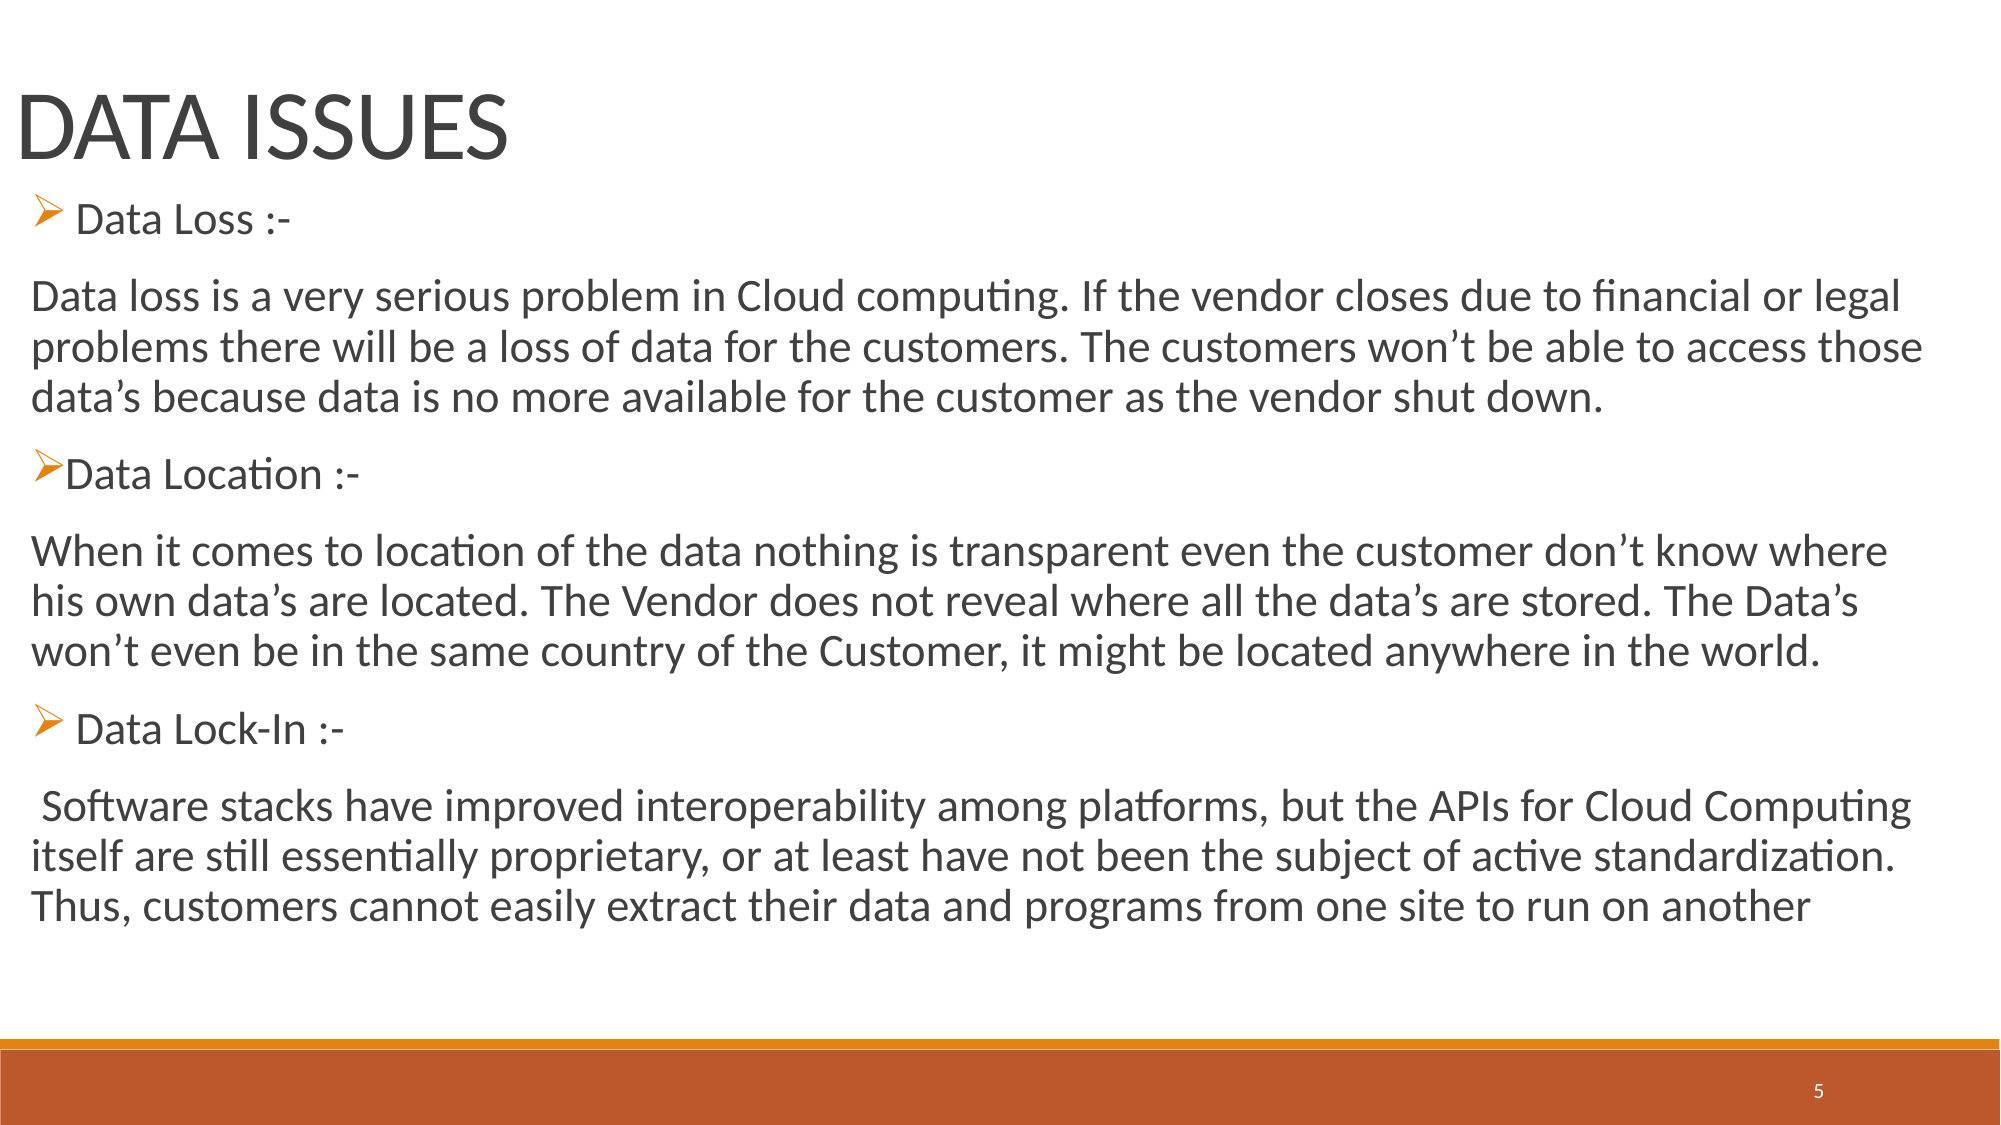

DATA ISSUES
 Data Loss :-
Data loss is a very serious problem in Cloud computing. If the vendor closes due to financial or legal problems there will be a loss of data for the customers. The customers won’t be able to access those data’s because data is no more available for the customer as the vendor shut down.
Data Location :-
When it comes to location of the data nothing is transparent even the customer don’t know where his own data’s are located. The Vendor does not reveal where all the data’s are stored. The Data’s won’t even be in the same country of the Customer, it might be located anywhere in the world.
 Data Lock-In :-
 Software stacks have improved interoperability among platforms, but the APIs for Cloud Computing itself are still essentially proprietary, or at least have not been the subject of active standardization. Thus, customers cannot easily extract their data and programs from one site to run on another
5